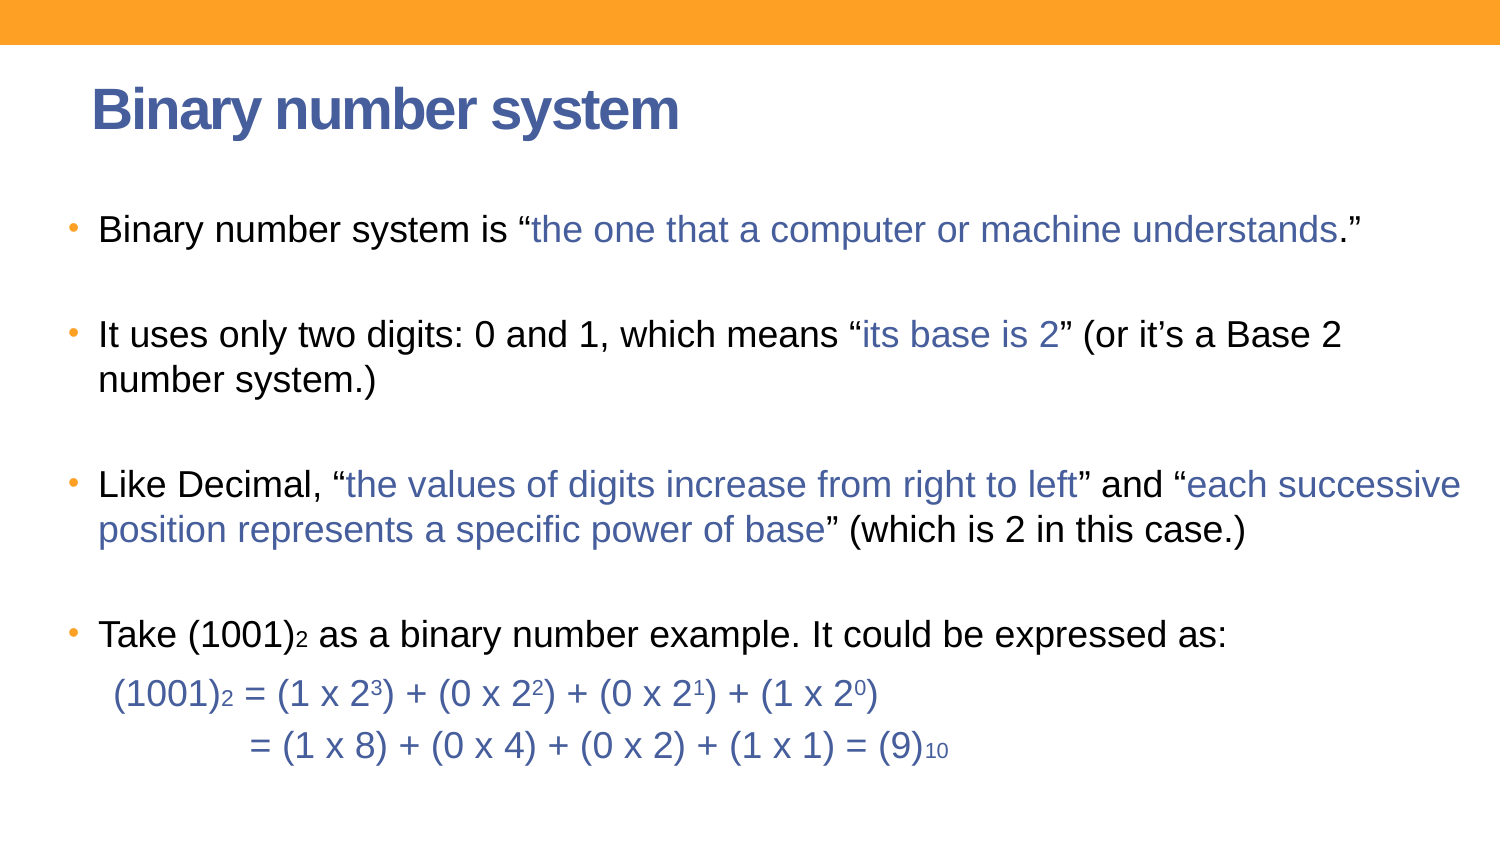

# Binary number system
Binary number system is “the one that a computer or machine understands.”

It uses only two digits: 0 and 1, which means “its base is 2” (or it’s a Base 2 number system.)

Like Decimal, “the values of digits increase from right to left” and “each successive position represents a specific power of base” (which is 2 in this case.)

Take (1001)2 as a binary number example. It could be expressed as:
(1001)2 = (1 x 23) + (0 x 22) + (0 x 21) + (1 x 20)
             = (1 x 8) + (0 x 4) + (0 x 2) + (1 x 1) = (9)10